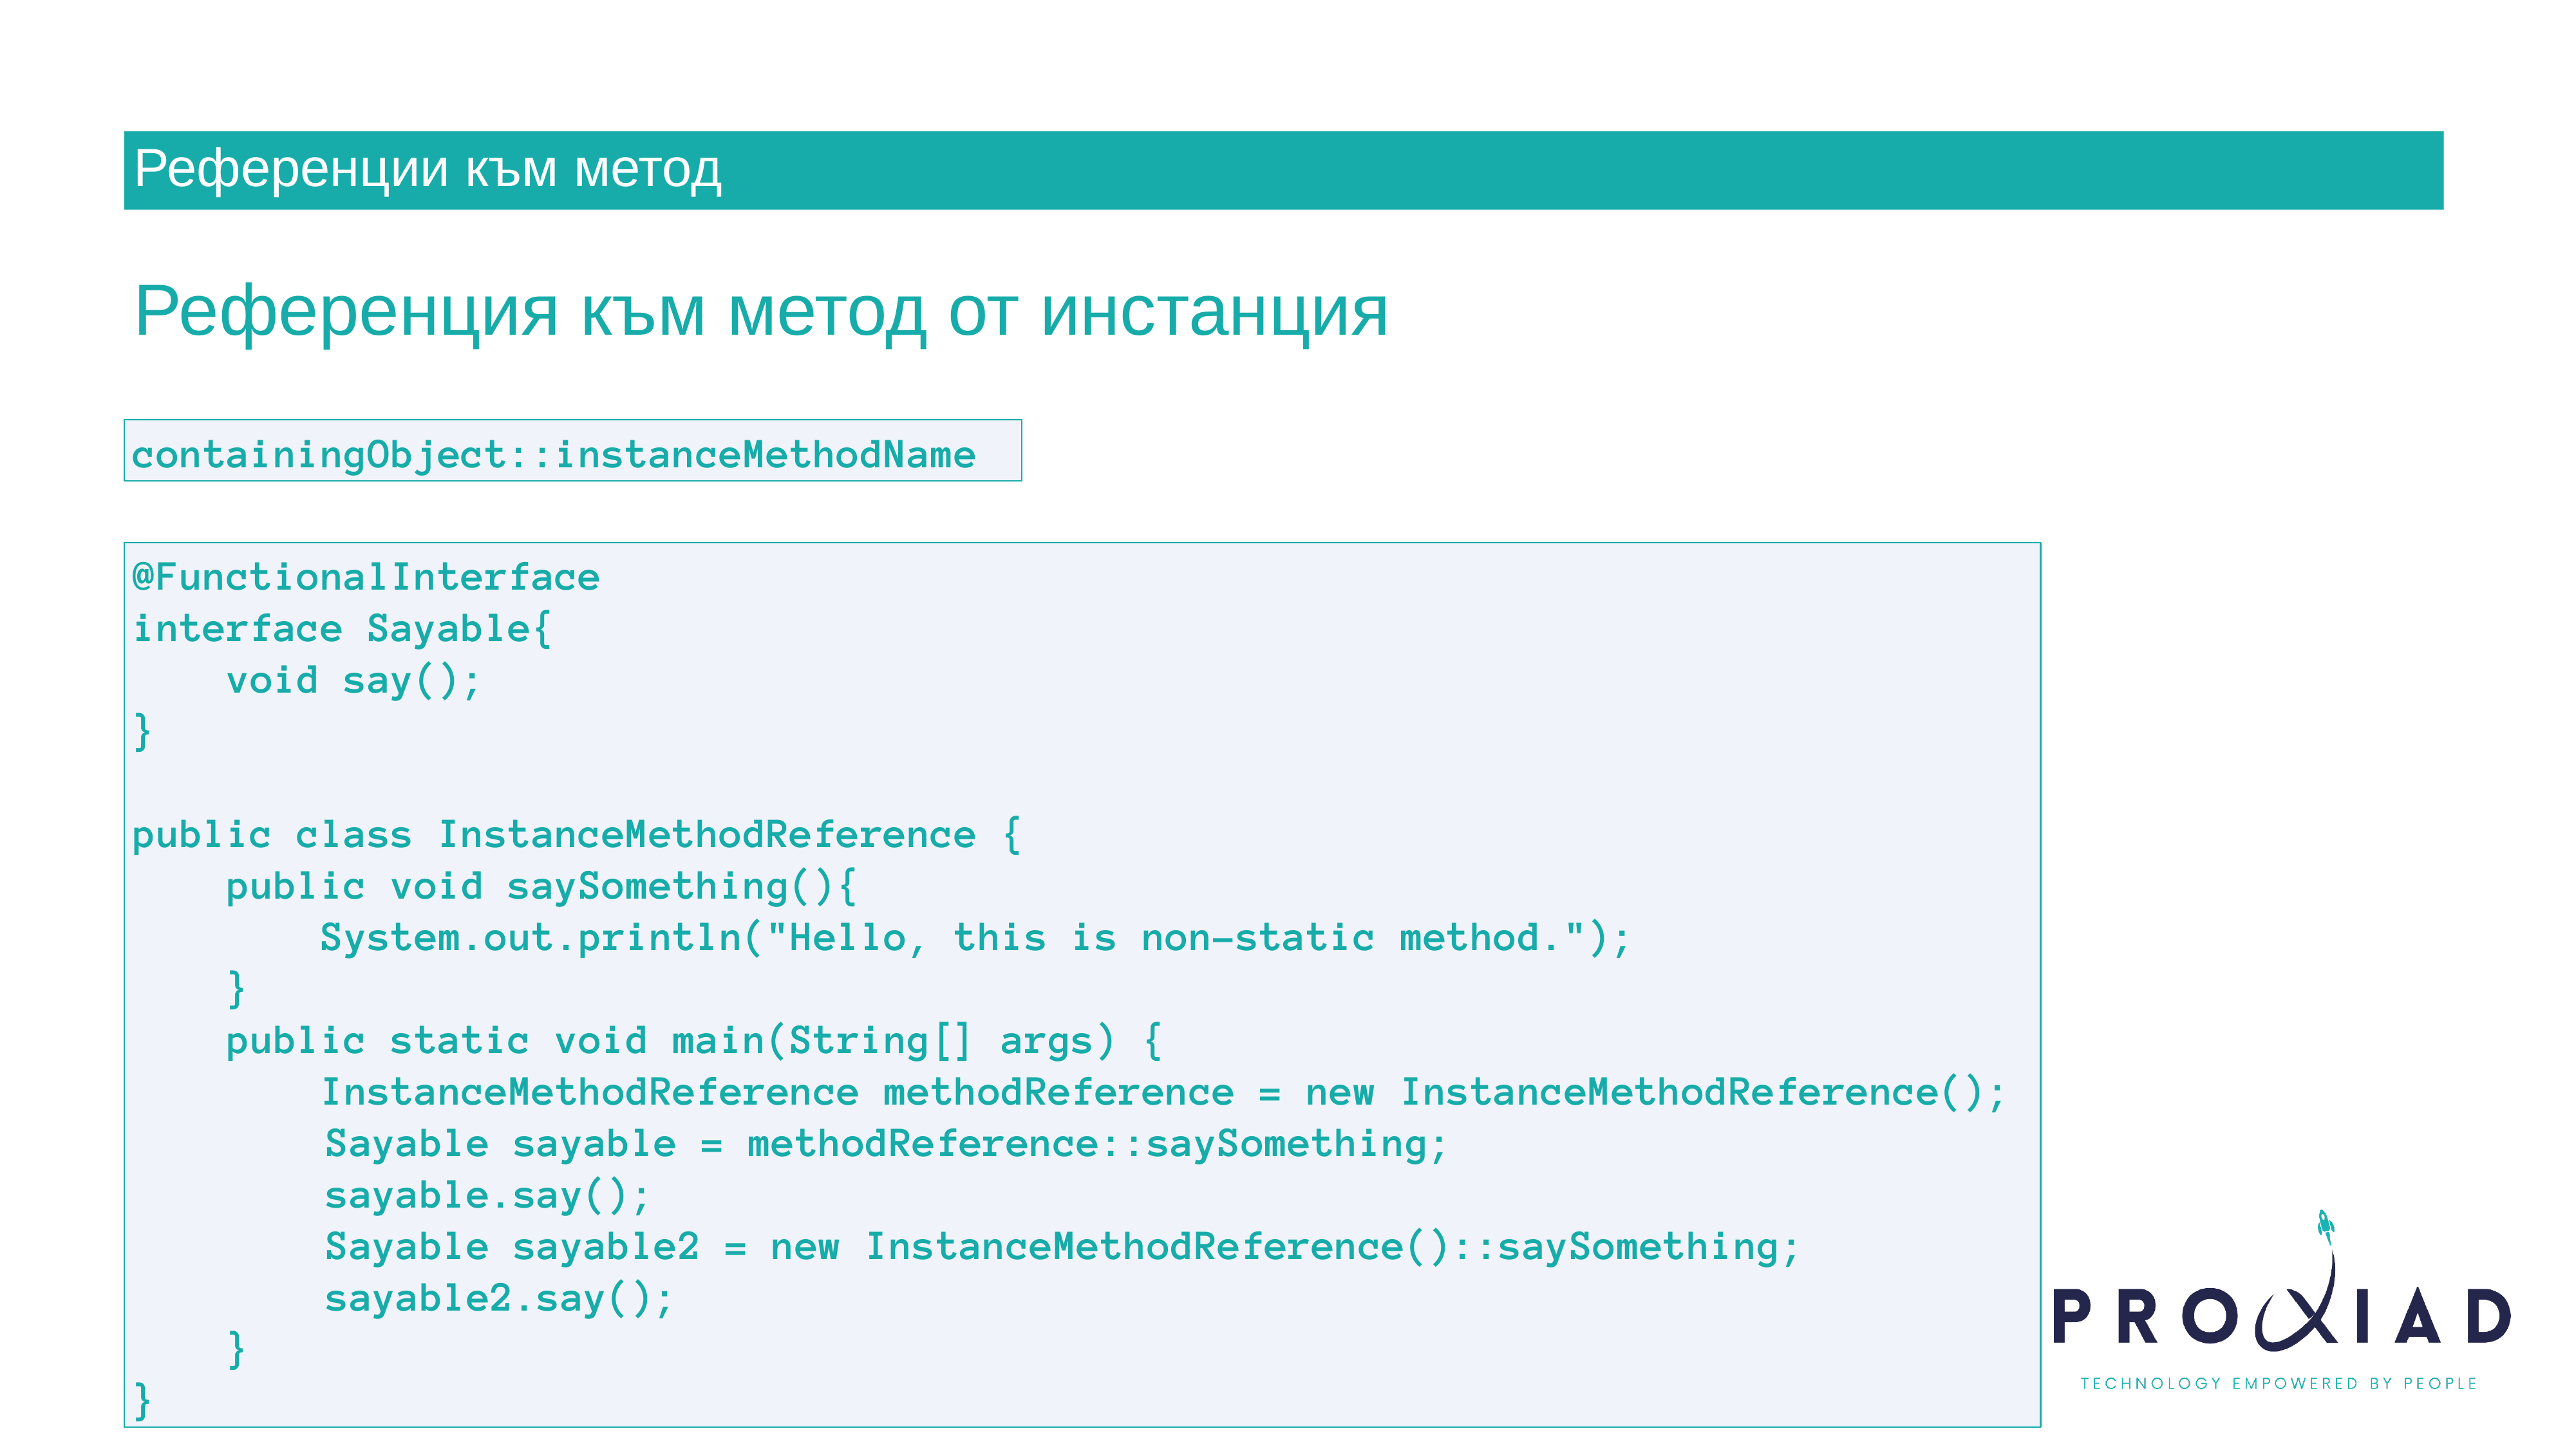

Референции към метод
Референция към метод от инстанция
containingObject::instanceMethodName
@FunctionalInterface
interface Sayable{
    void say();
}

public class InstanceMethodReference {
    public void saySomething(){
        System.out.println("Hello, this is non-static method.");
    }
    public static void main(String[] args) {
        InstanceMethodReference methodReference = new InstanceMethodReference();
		Sayable sayable = methodReference::saySomething;
		sayable.say();
		Sayable sayable2 = new InstanceMethodReference()::saySomething;
		sayable2.say();
    }
}